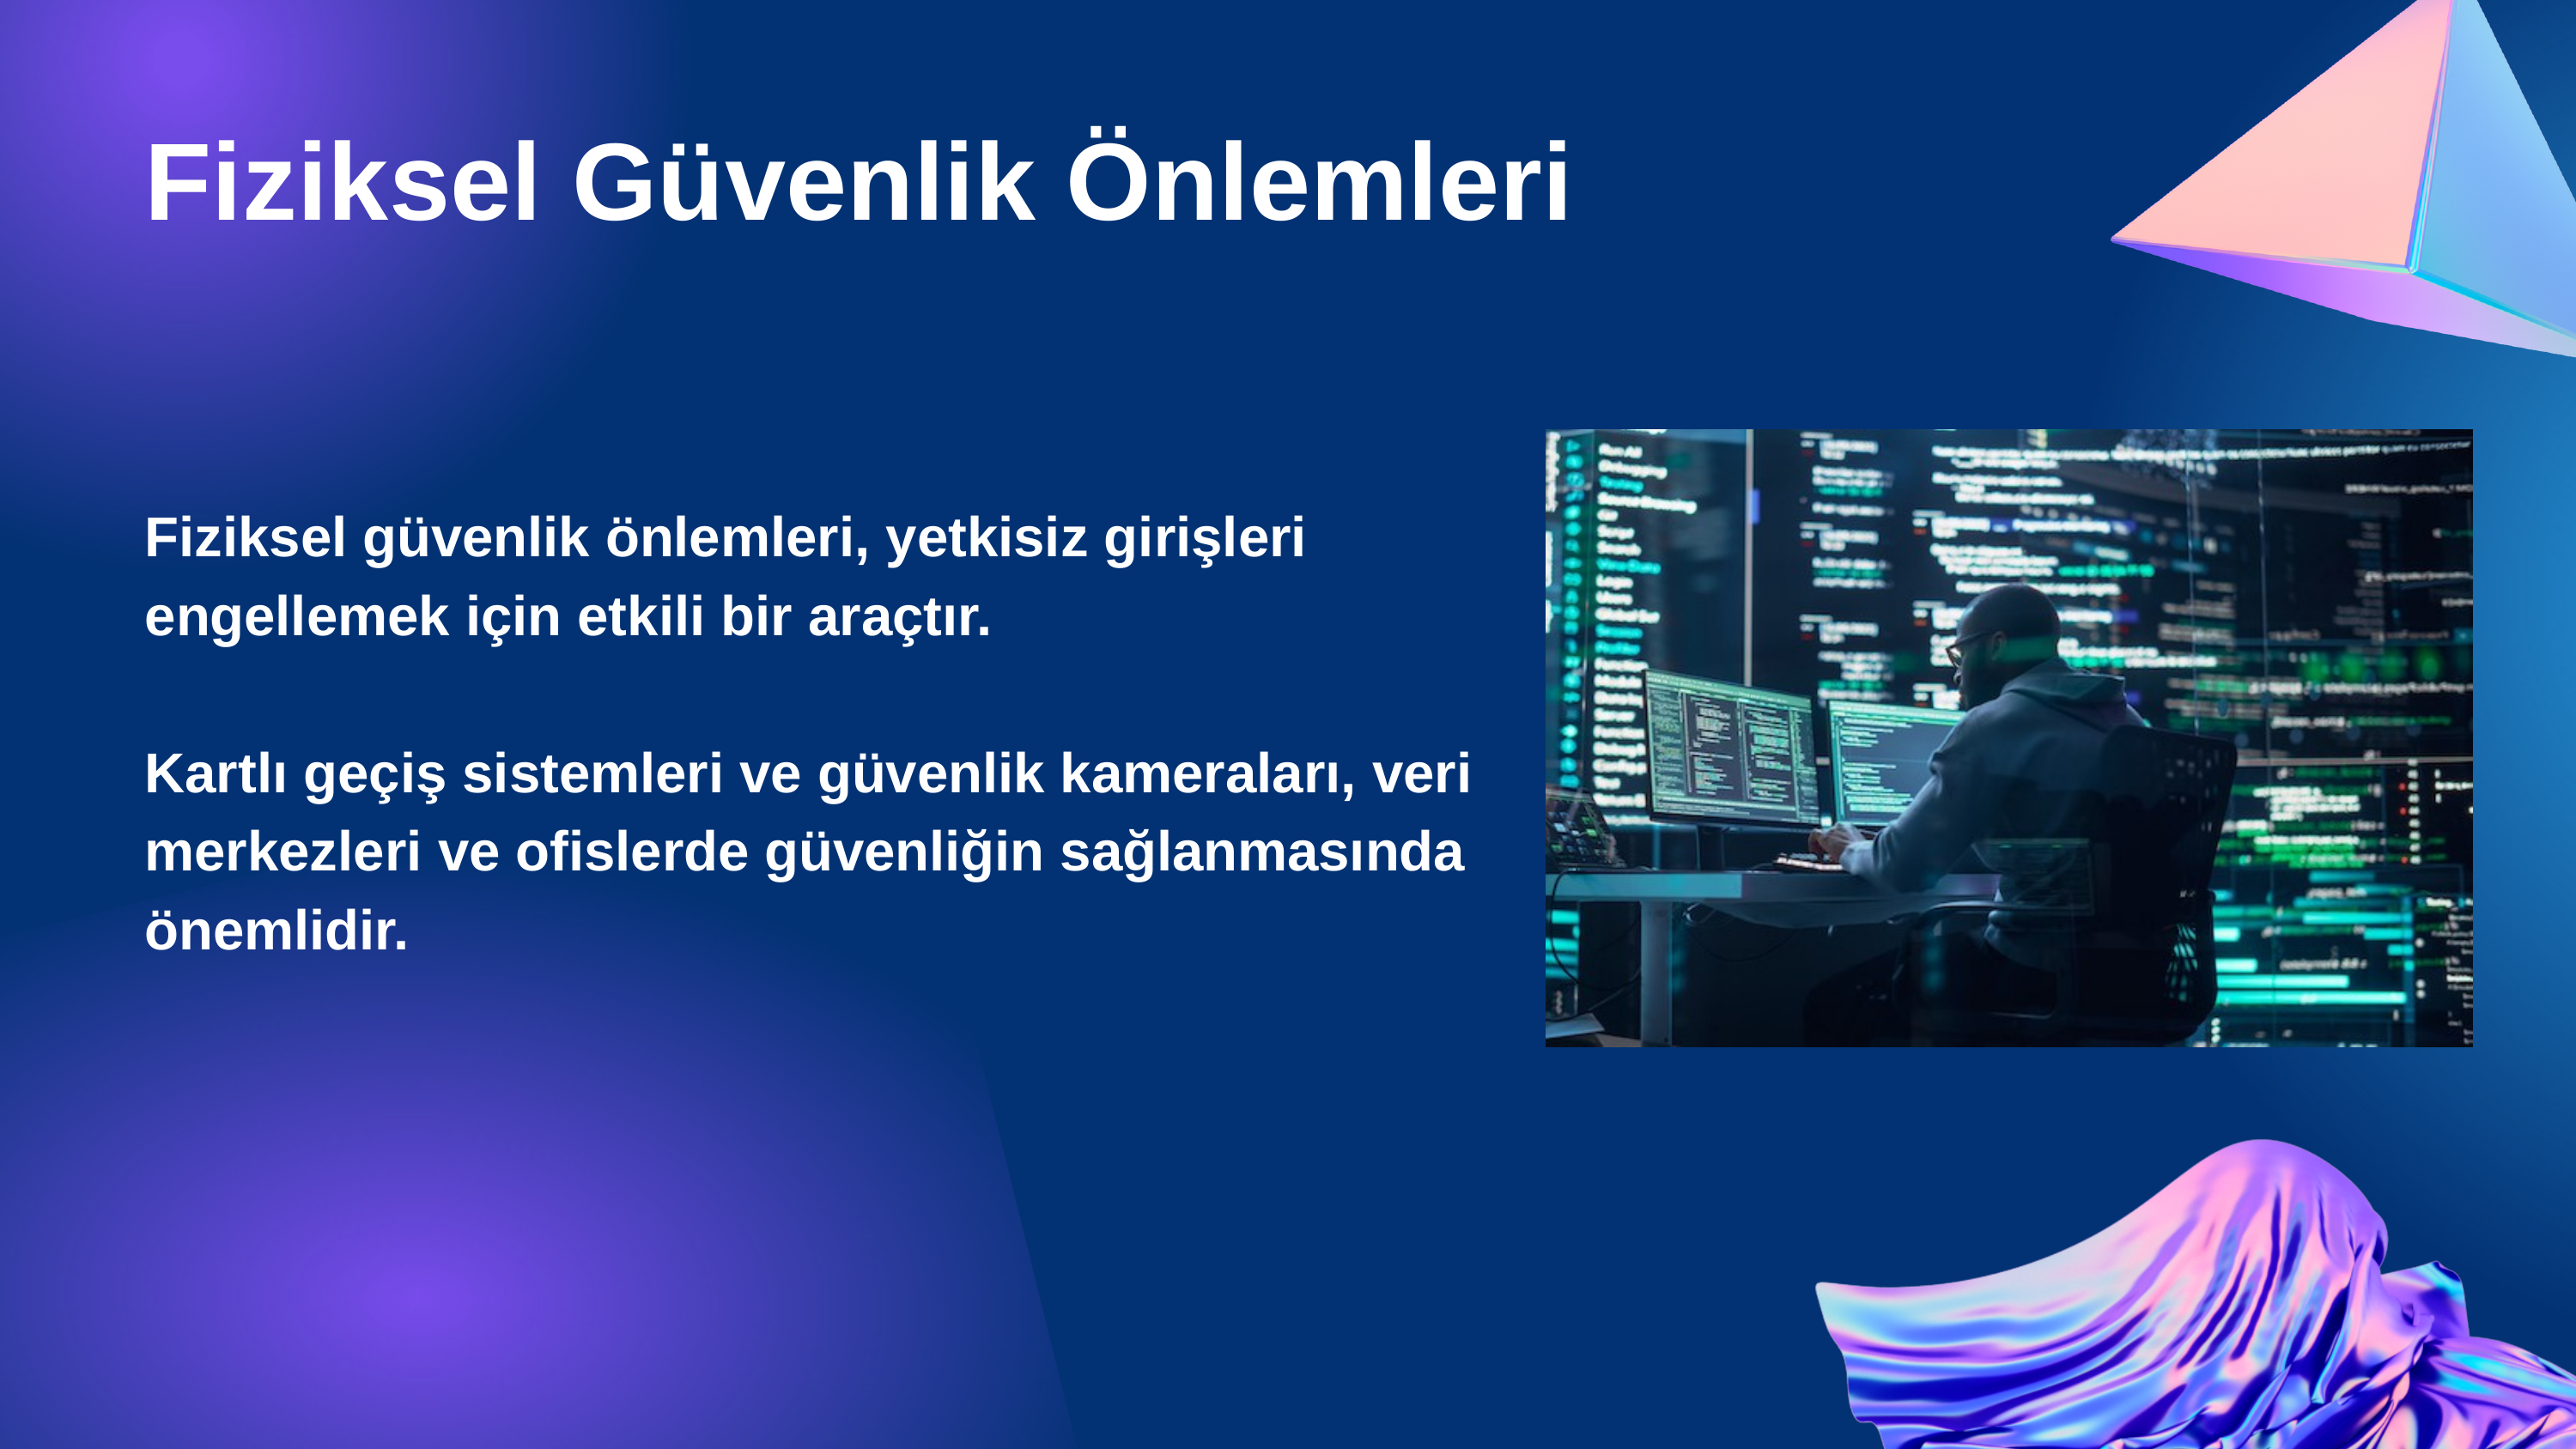

Fiziksel Güvenlik Önlemleri

Fiziksel güvenlik önlemleri, yetkisiz girişleri engellemek için etkili bir araçtır.

Kartlı geçiş sistemleri ve güvenlik kameraları, veri merkezleri ve ofislerde güvenliğin sağlanmasında önemlidir.